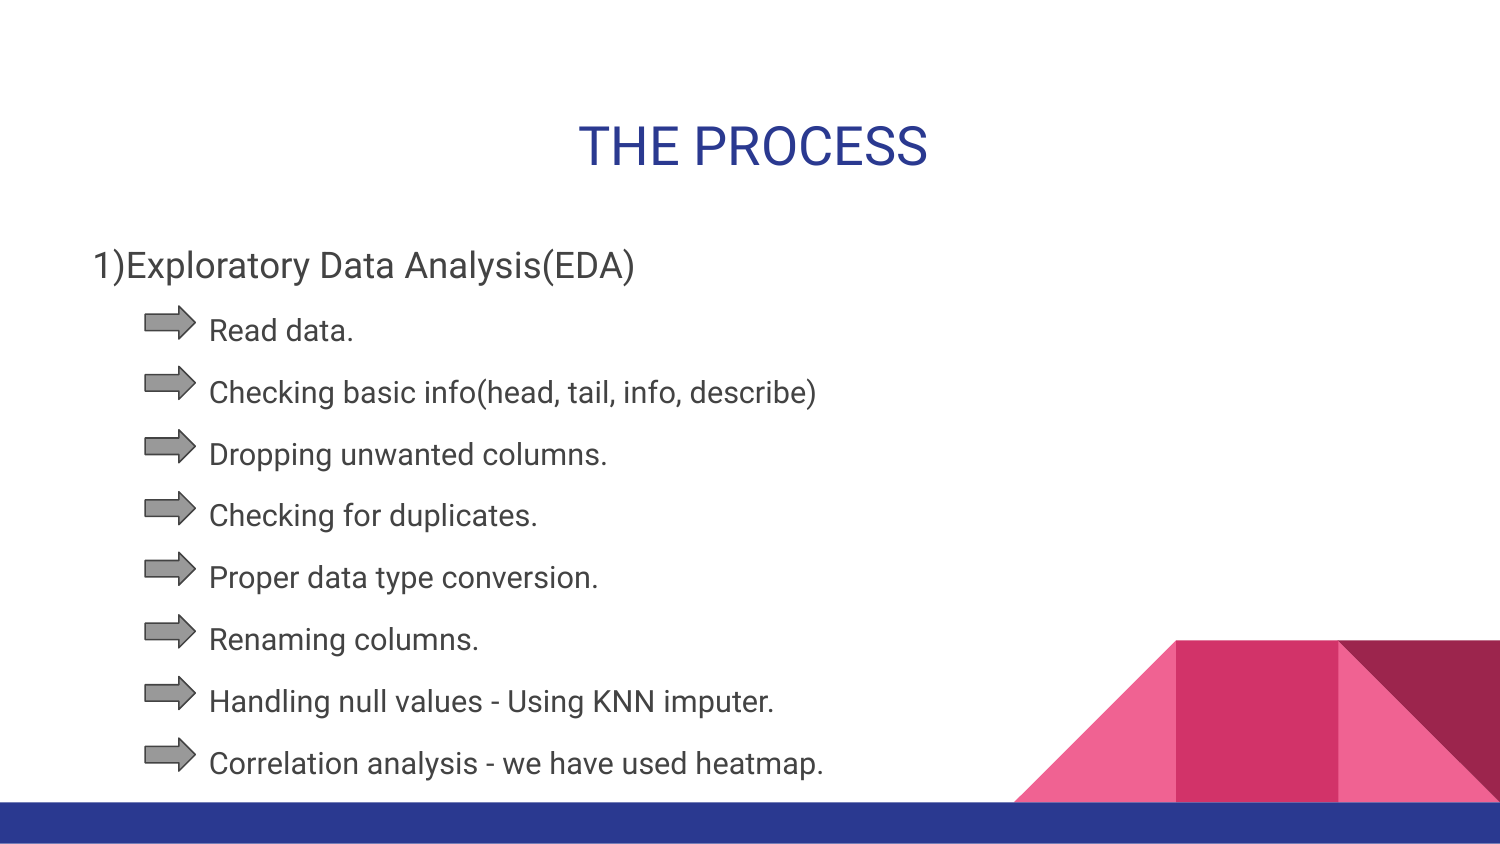

# THE PROCESS

1)Exploratory Data Analysis(EDA)
               Read data.
               Checking basic info(head, tail, info, describe)
               Dropping unwanted columns.
               Checking for duplicates.
               Proper data type conversion.
               Renaming columns.
               Handling null values - Using KNN imputer.
               Correlation analysis - we have used heatmap.